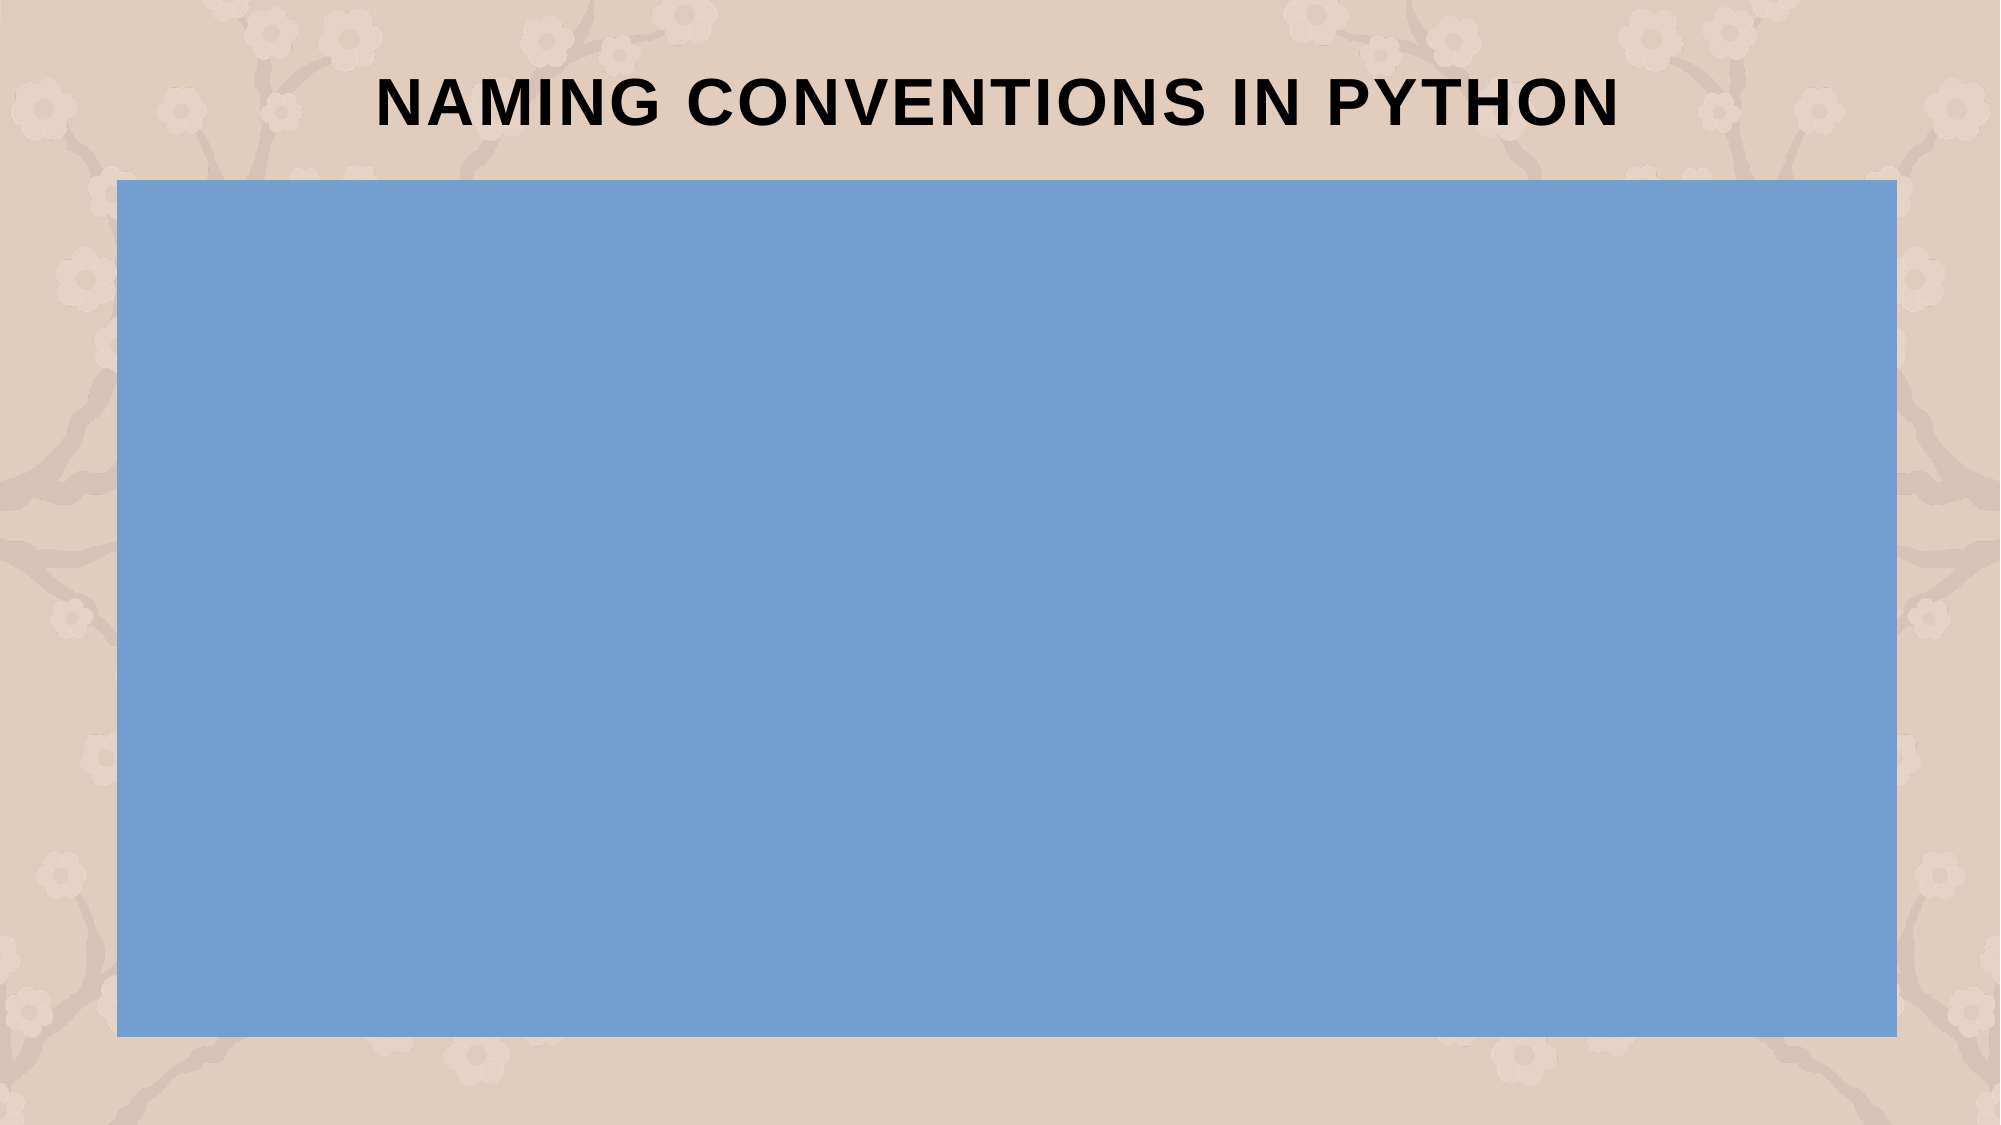

# Naming Conventions in Python

Python constant and variable names can include:
Lowercase letters (a-z)
Uppercase letters (A-Z)
Digits (0-9)
Underscores (_)
Naming rules for constants:
Use UPPERCASE letters for constant names (e.g., CONSTANT = 65).
Do not start a constant name with a digit.
Only the underscore (_) is allowed as a special character; other characters (e.g., !, #, ^, @, $) are not permitted.
Best practices for naming constants:
Use meaningful and descriptive names (e.g., VALUE instead of V) to make the code clearer and easier to understand.